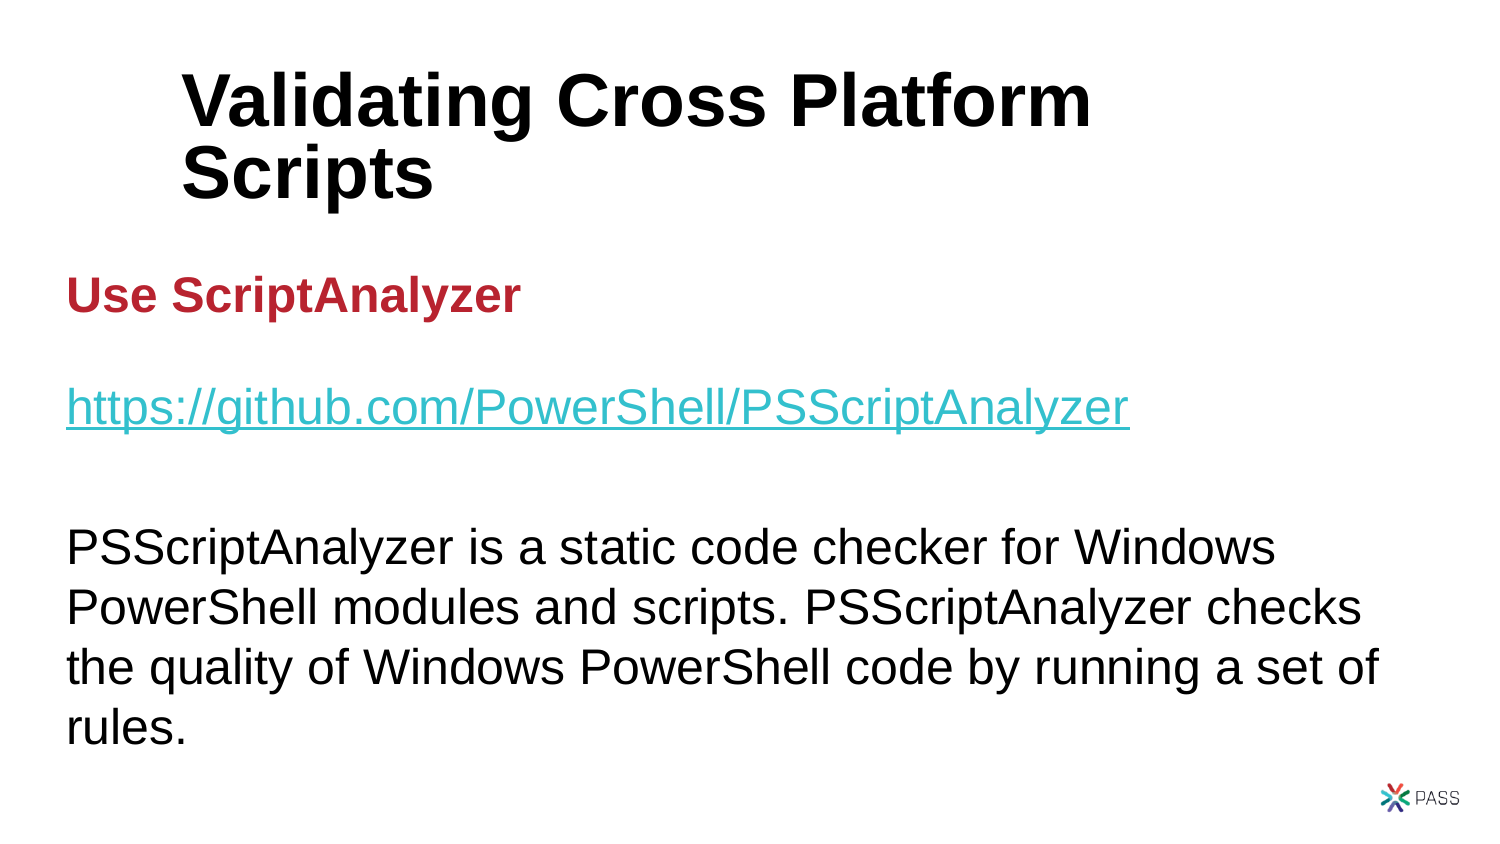

# Validating Cross Platform Scripts
Use ScriptAnalyzer
https://github.com/PowerShell/PSScriptAnalyzer

PSScriptAnalyzer is a static code checker for Windows PowerShell modules and scripts. PSScriptAnalyzer checks the quality of Windows PowerShell code by running a set of rules.